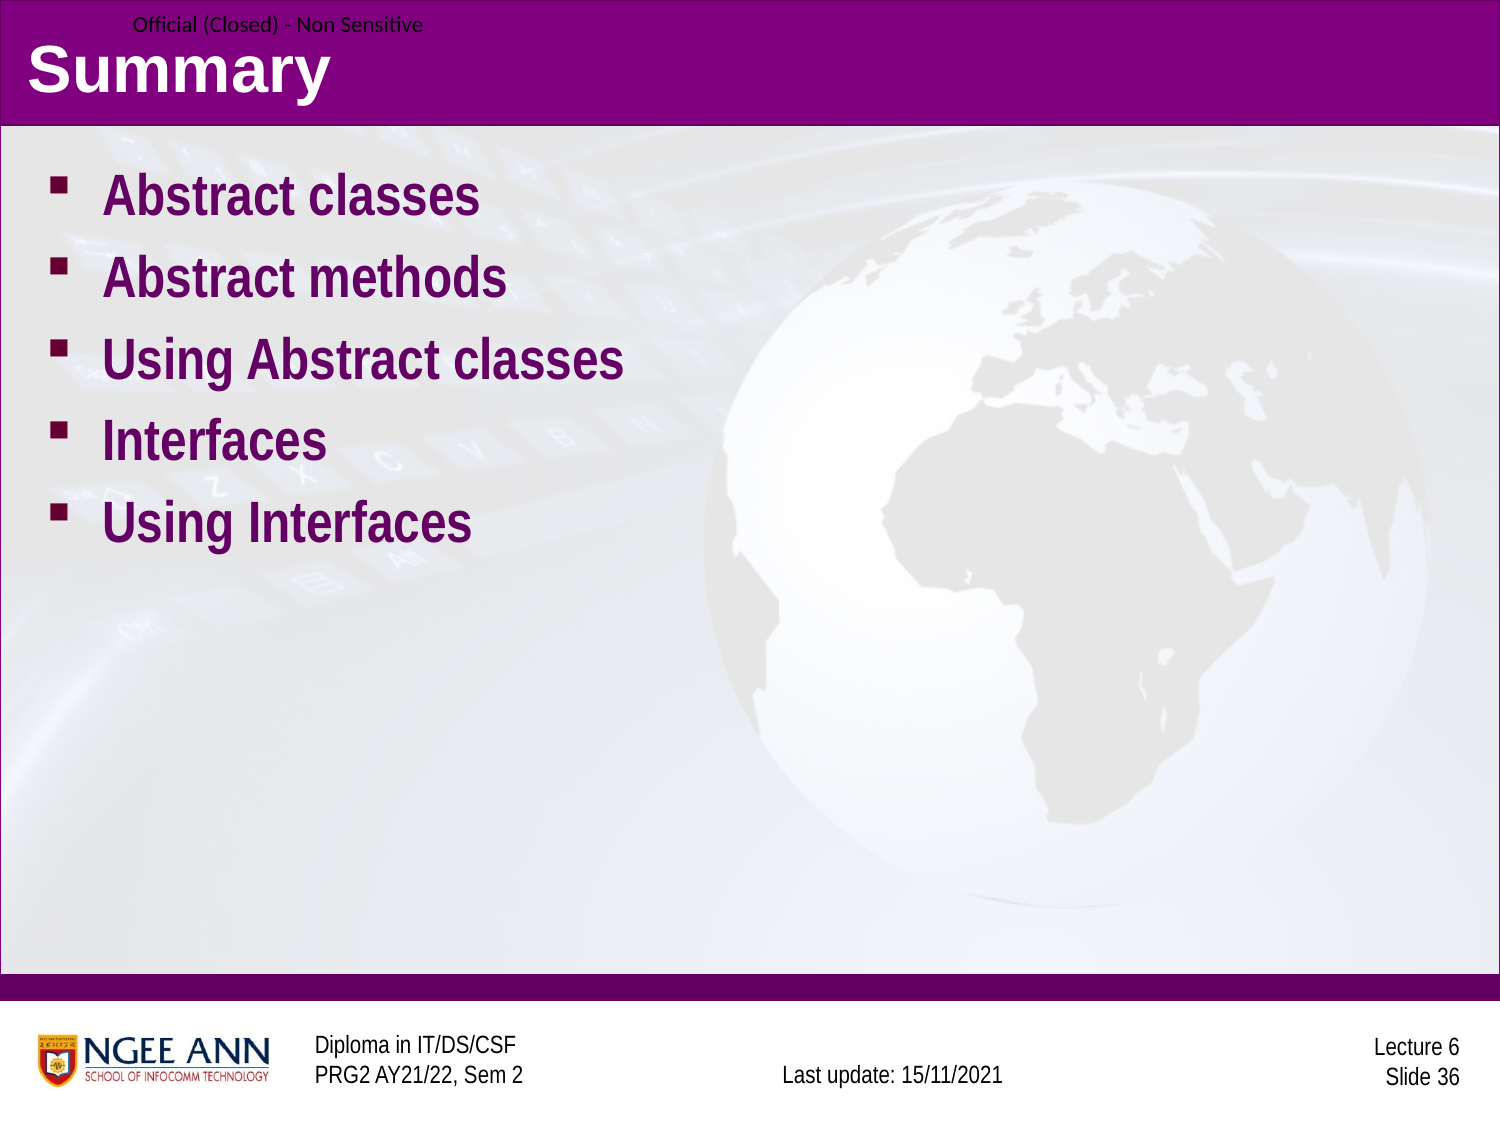

# Summary
Abstract classes
Abstract methods
Using Abstract classes
Interfaces
Using Interfaces